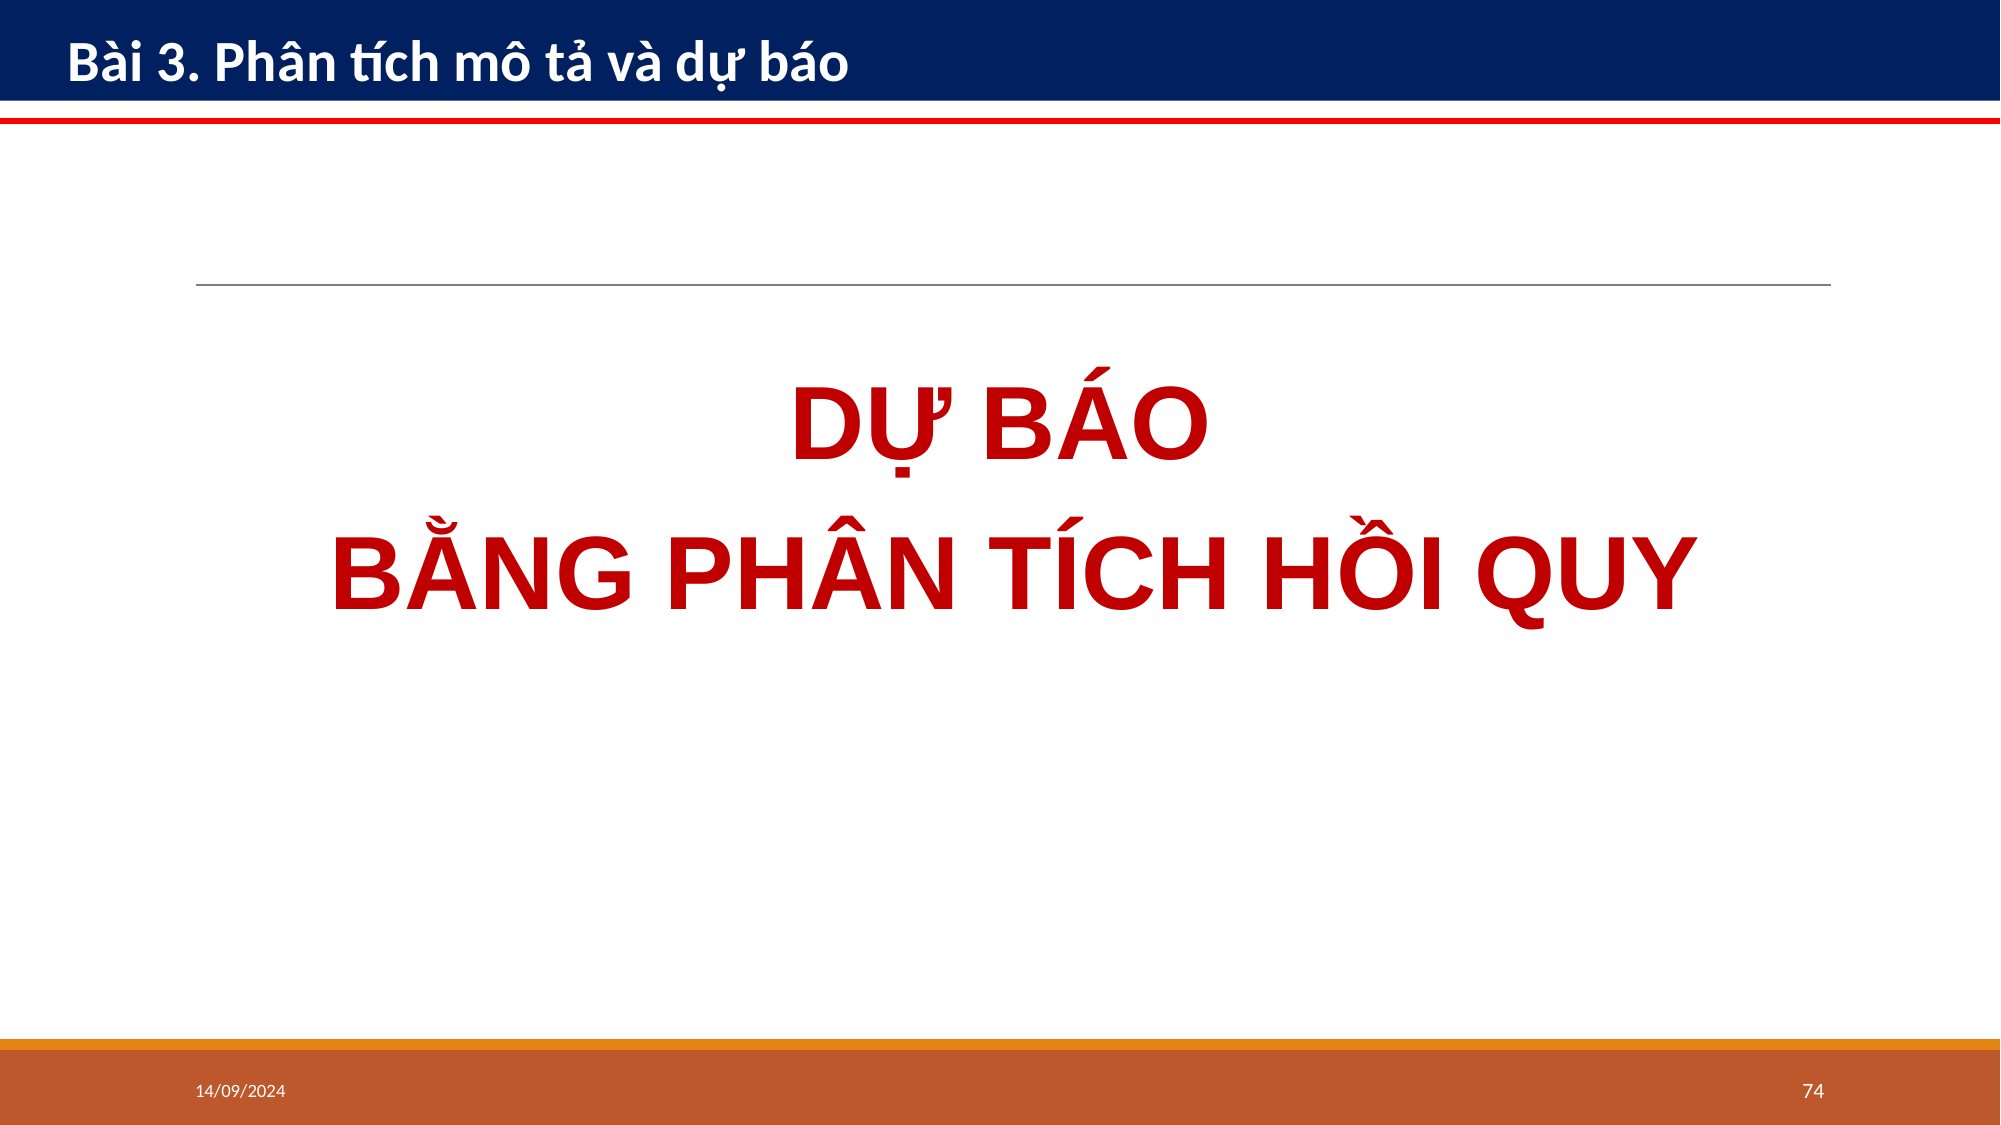

Bài 3. Phân tích mô tả và dự báo
DỰ BÁO
BẰNG PHÂN TÍCH HỒI QUY
14/09/2024
74